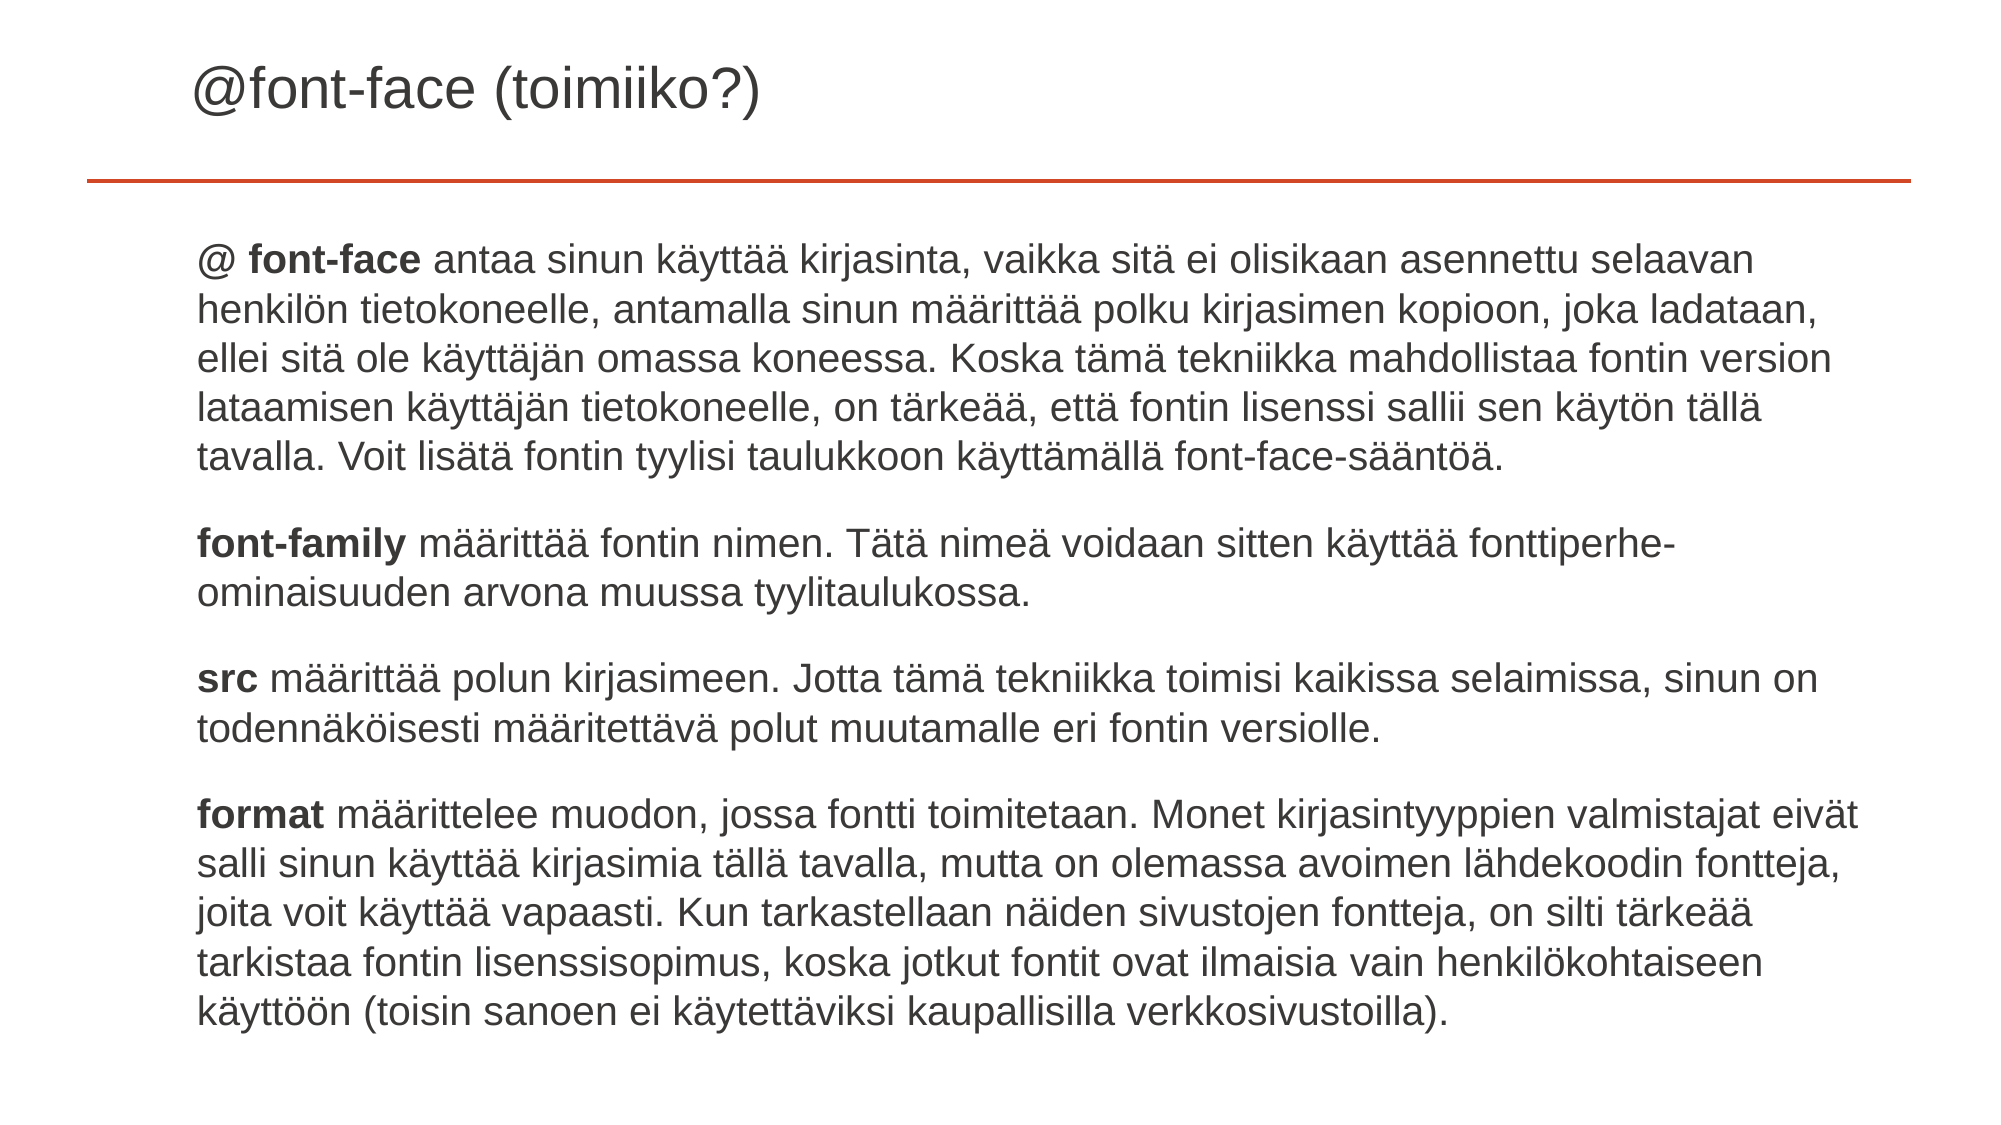

# @font-face (toimiiko?)
@ font-face antaa sinun käyttää kirjasinta, vaikka sitä ei olisikaan asennettu selaavan henkilön tietokoneelle, antamalla sinun määrittää polku kirjasimen kopioon, joka ladataan, ellei sitä ole käyttäjän omassa koneessa. Koska tämä tekniikka mahdollistaa fontin version lataamisen käyttäjän tietokoneelle, on tärkeää, että fontin lisenssi sallii sen käytön tällä tavalla. Voit lisätä fontin tyylisi taulukkoon käyttämällä font-face-sääntöä.
font-family määrittää fontin nimen. Tätä nimeä voidaan sitten käyttää fonttiperhe-ominaisuuden arvona muussa tyylitaulukossa.
src määrittää polun kirjasimeen. Jotta tämä tekniikka toimisi kaikissa selaimissa, sinun on todennäköisesti määritettävä polut muutamalle eri fontin versiolle.
format määrittelee muodon, jossa fontti toimitetaan. Monet kirjasintyyppien valmistajat eivät salli sinun käyttää kirjasimia tällä tavalla, mutta on olemassa avoimen lähdekoodin fontteja, joita voit käyttää vapaasti. Kun tarkastellaan näiden sivustojen fontteja, on silti tärkeää tarkistaa fontin lisenssisopimus, koska jotkut fontit ovat ilmaisia ​​vain henkilökohtaiseen käyttöön (toisin sanoen ei käytettäviksi kaupallisilla verkkosivustoilla).